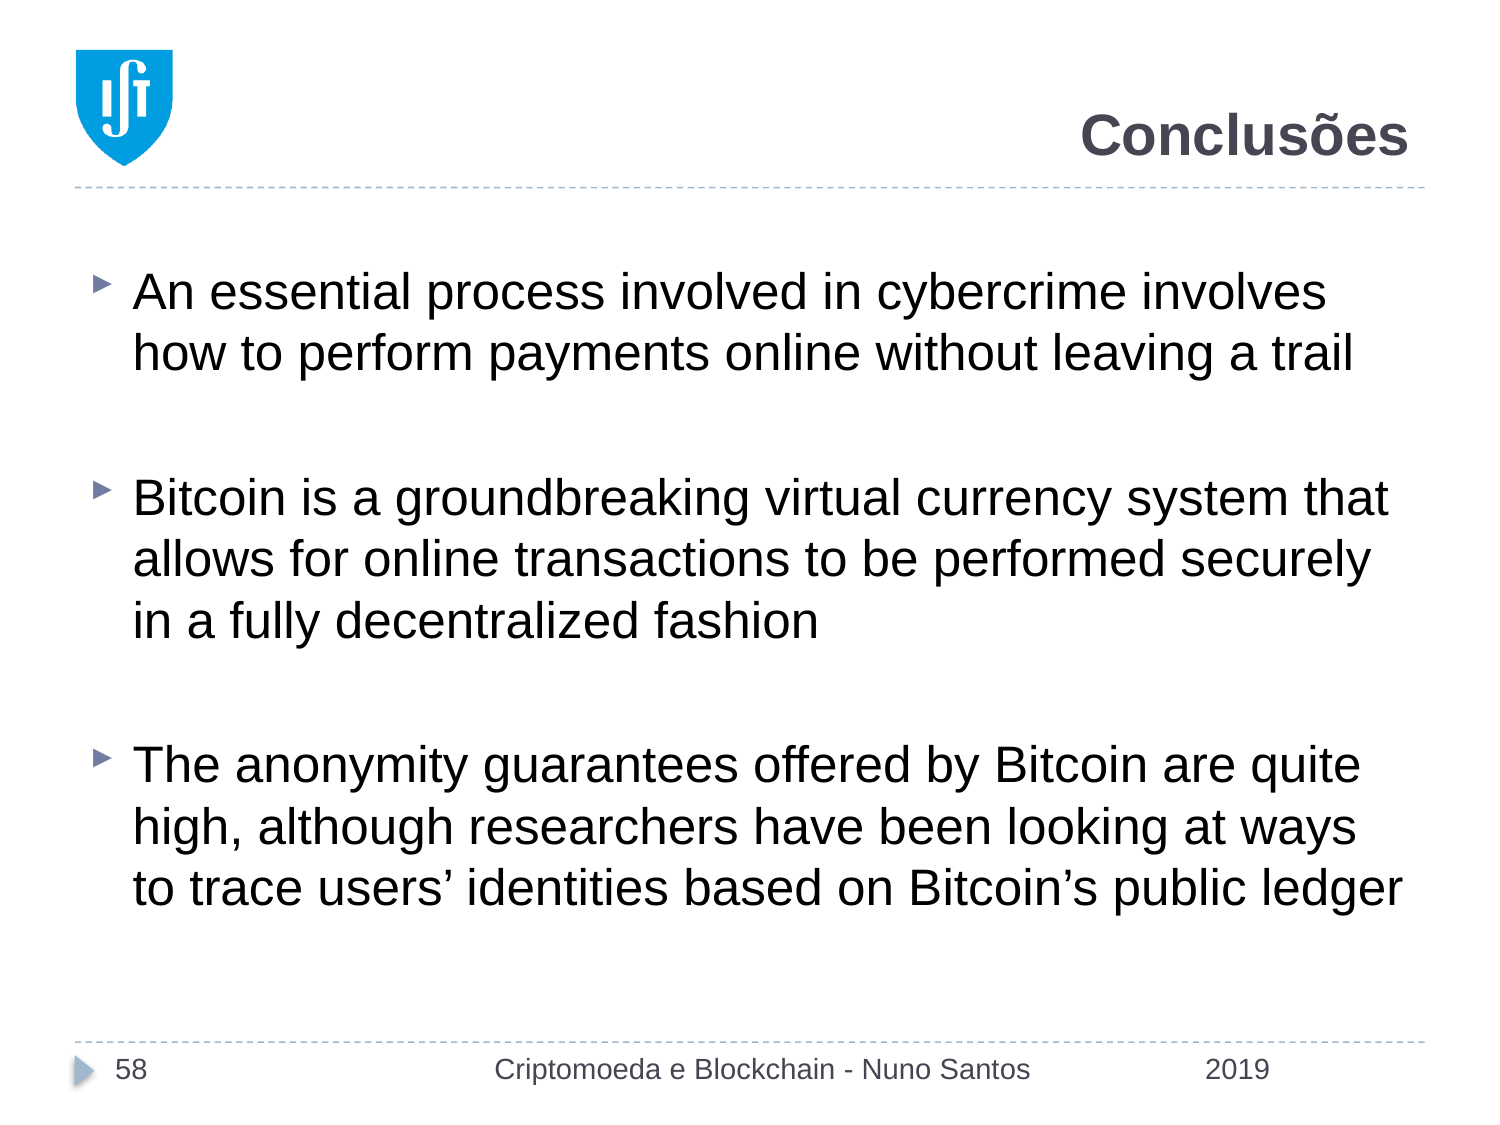

# Conclusões

An essential process involved in cybercrime involves how to perform payments online without leaving a trail

Bitcoin is a groundbreaking virtual currency system that allows for online transactions to be performed securely in a fully decentralized fashion

The anonymity guarantees offered by Bitcoin are quite high, although researchers have been looking at ways to trace users’ identities based on Bitcoin’s public ledger
58
Criptomoeda e Blockchain - Nuno Santos
2019